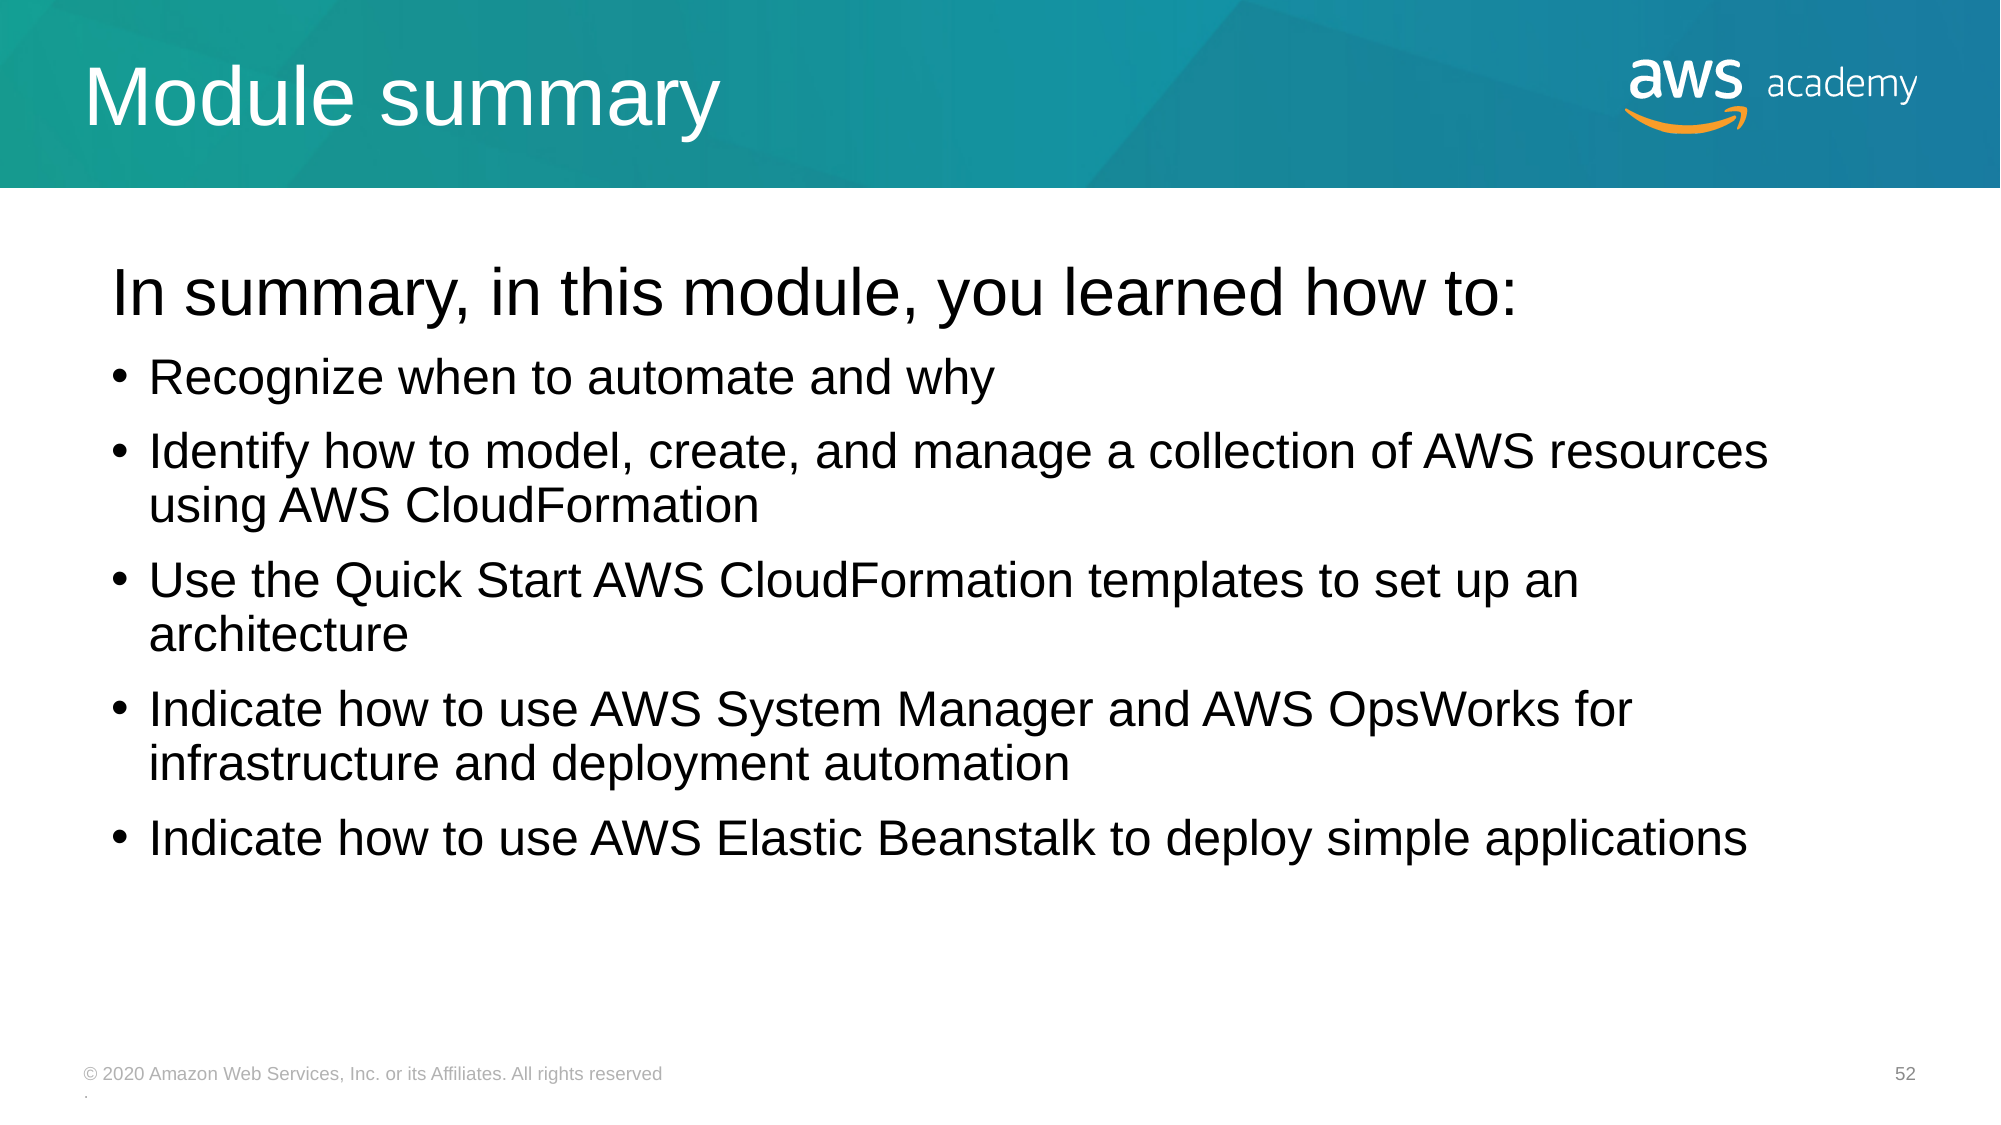

# Module summary
In summary, in this module, you learned how to:
Recognize when to automate and why
Identify how to model, create, and manage a collection of AWS resources using AWS CloudFormation
Use the Quick Start AWS CloudFormation templates to set up an architecture
Indicate how to use AWS System Manager and AWS OpsWorks for infrastructure and deployment automation
Indicate how to use AWS Elastic Beanstalk to deploy simple applications

© 2020 Amazon Web Services, Inc. or its Affiliates. All rights reserved.
52